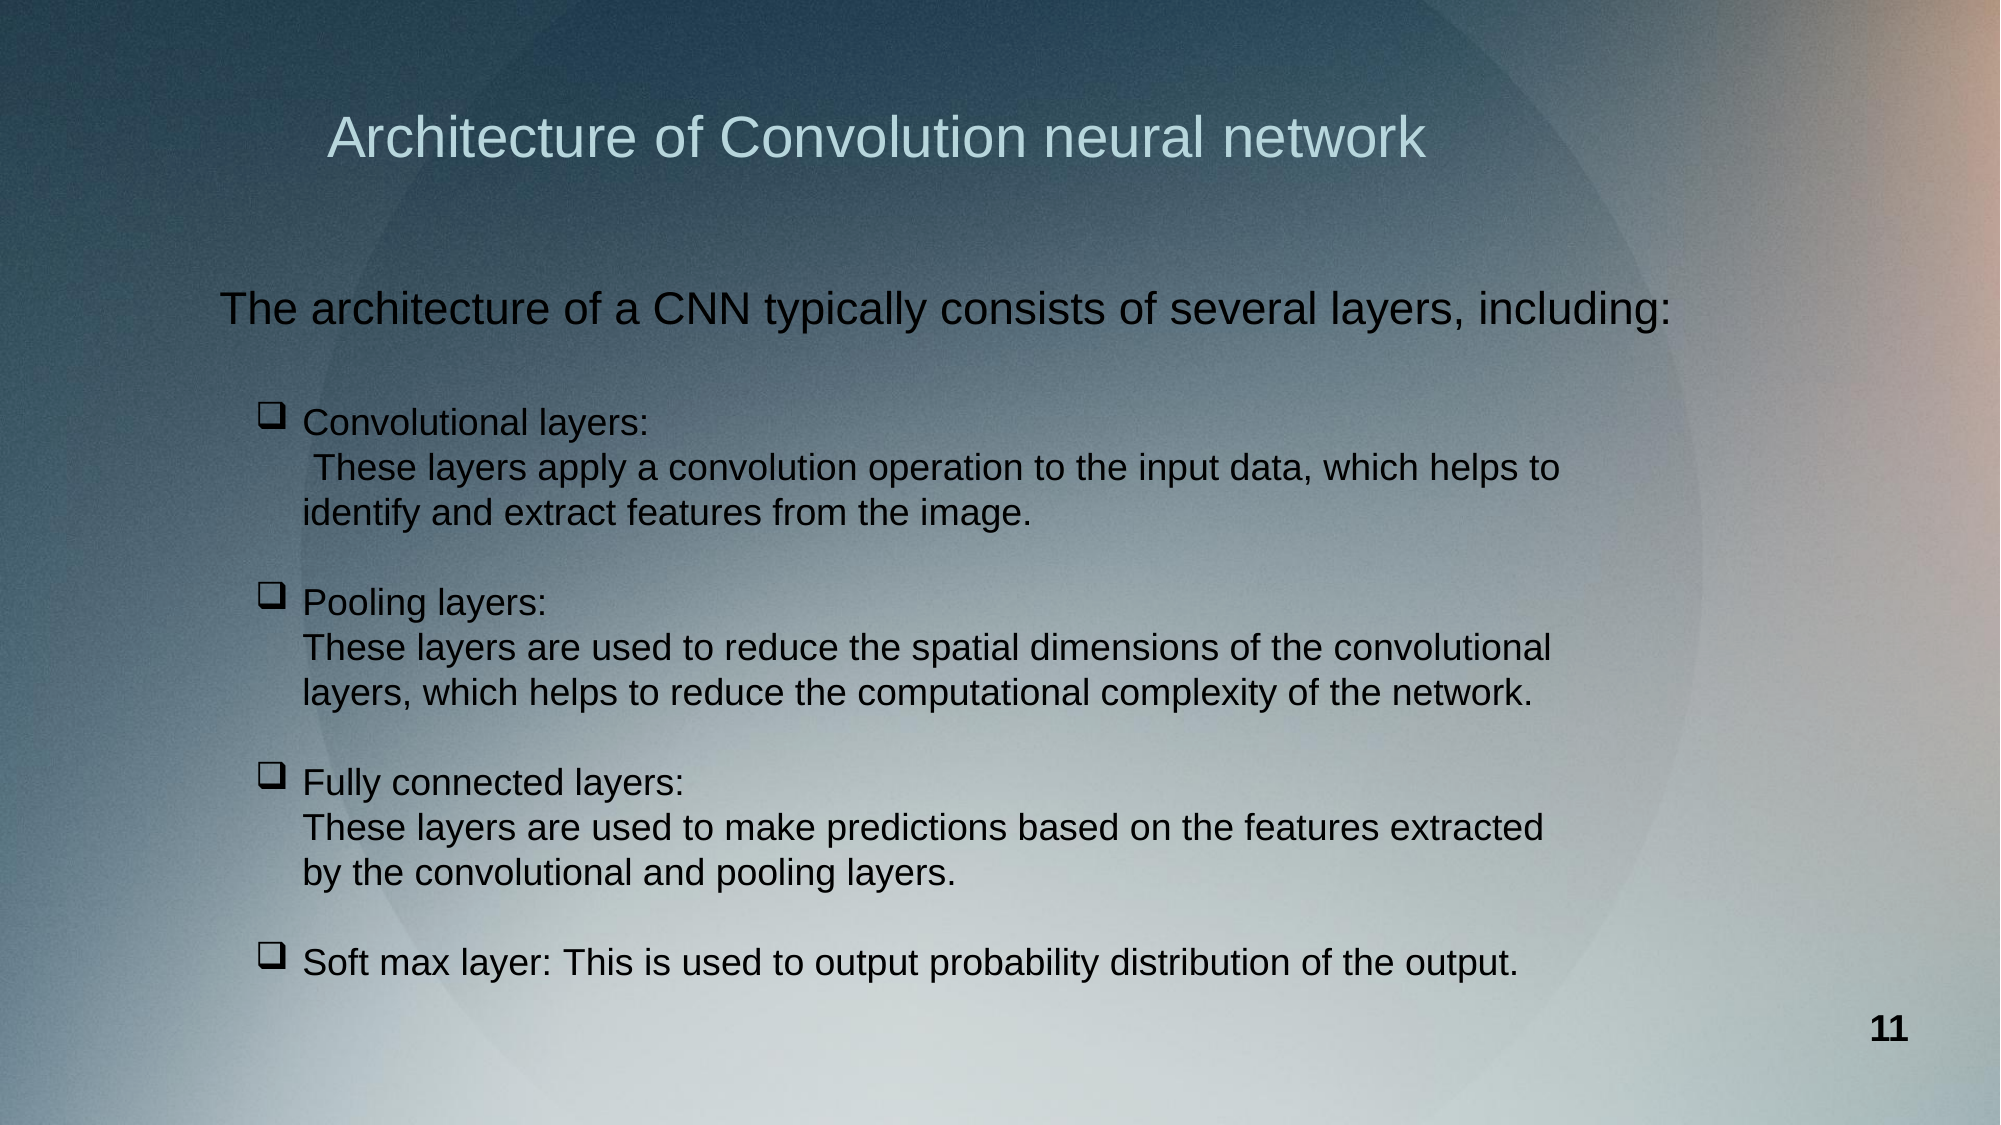

Architecture of Convolution neural network
The architecture of a CNN typically consists of several layers, including:

Convolutional layers:
 These layers apply a convolution operation to the input data, which helps to identify and extract features from the image.

Pooling layers:
These layers are used to reduce the spatial dimensions of the convolutional layers, which helps to reduce the computational complexity of the network.

Fully connected layers:
These layers are used to make predictions based on the features extracted by the convolutional and pooling layers.

Soft max layer: This is used to output probability distribution of the output.

11